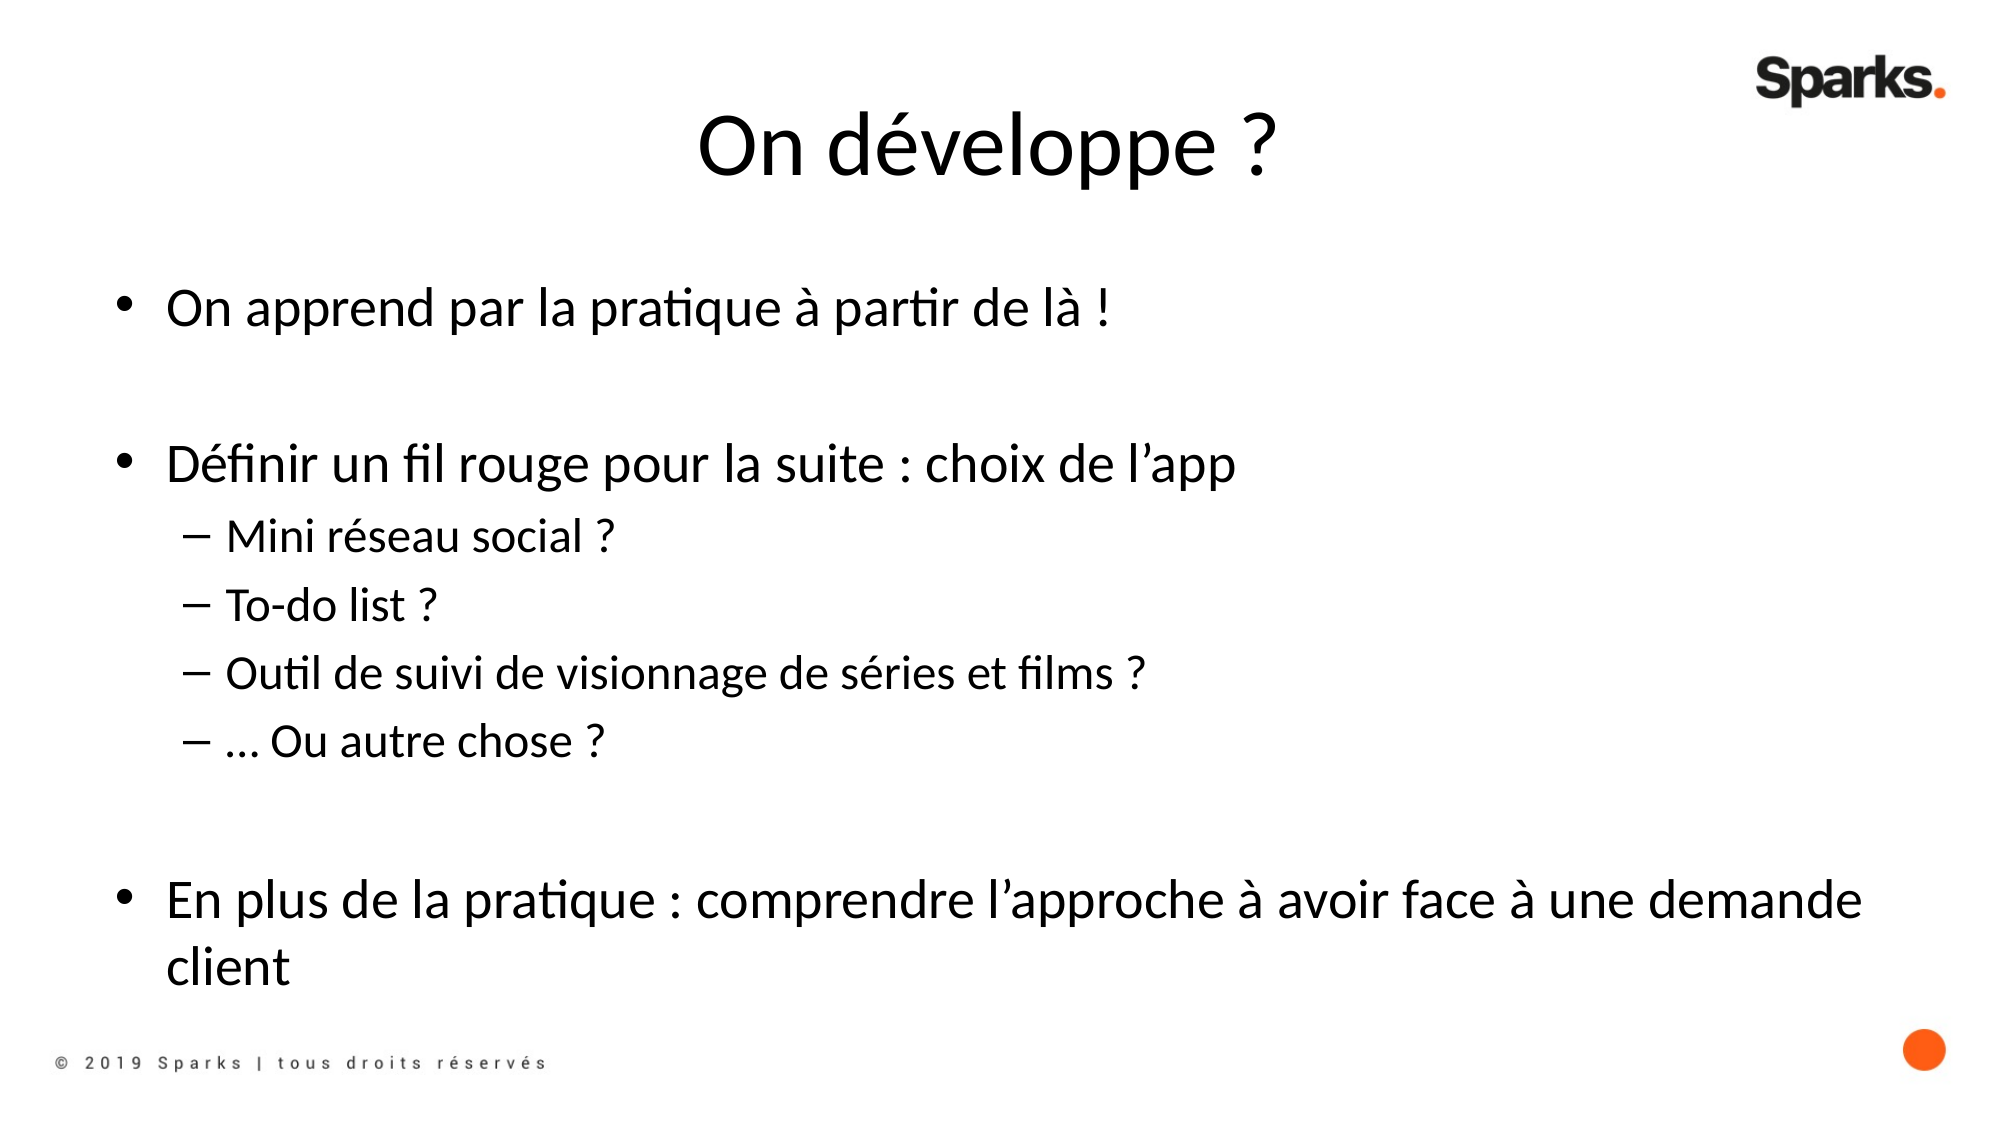

# On développe ?
On apprend par la pratique à partir de là !

Définir un fil rouge pour la suite : choix de l’app
Mini réseau social ?
To-do list ?
Outil de suivi de visionnage de séries et films ?
… Ou autre chose ?

En plus de la pratique : comprendre l’approche à avoir face à une demande client